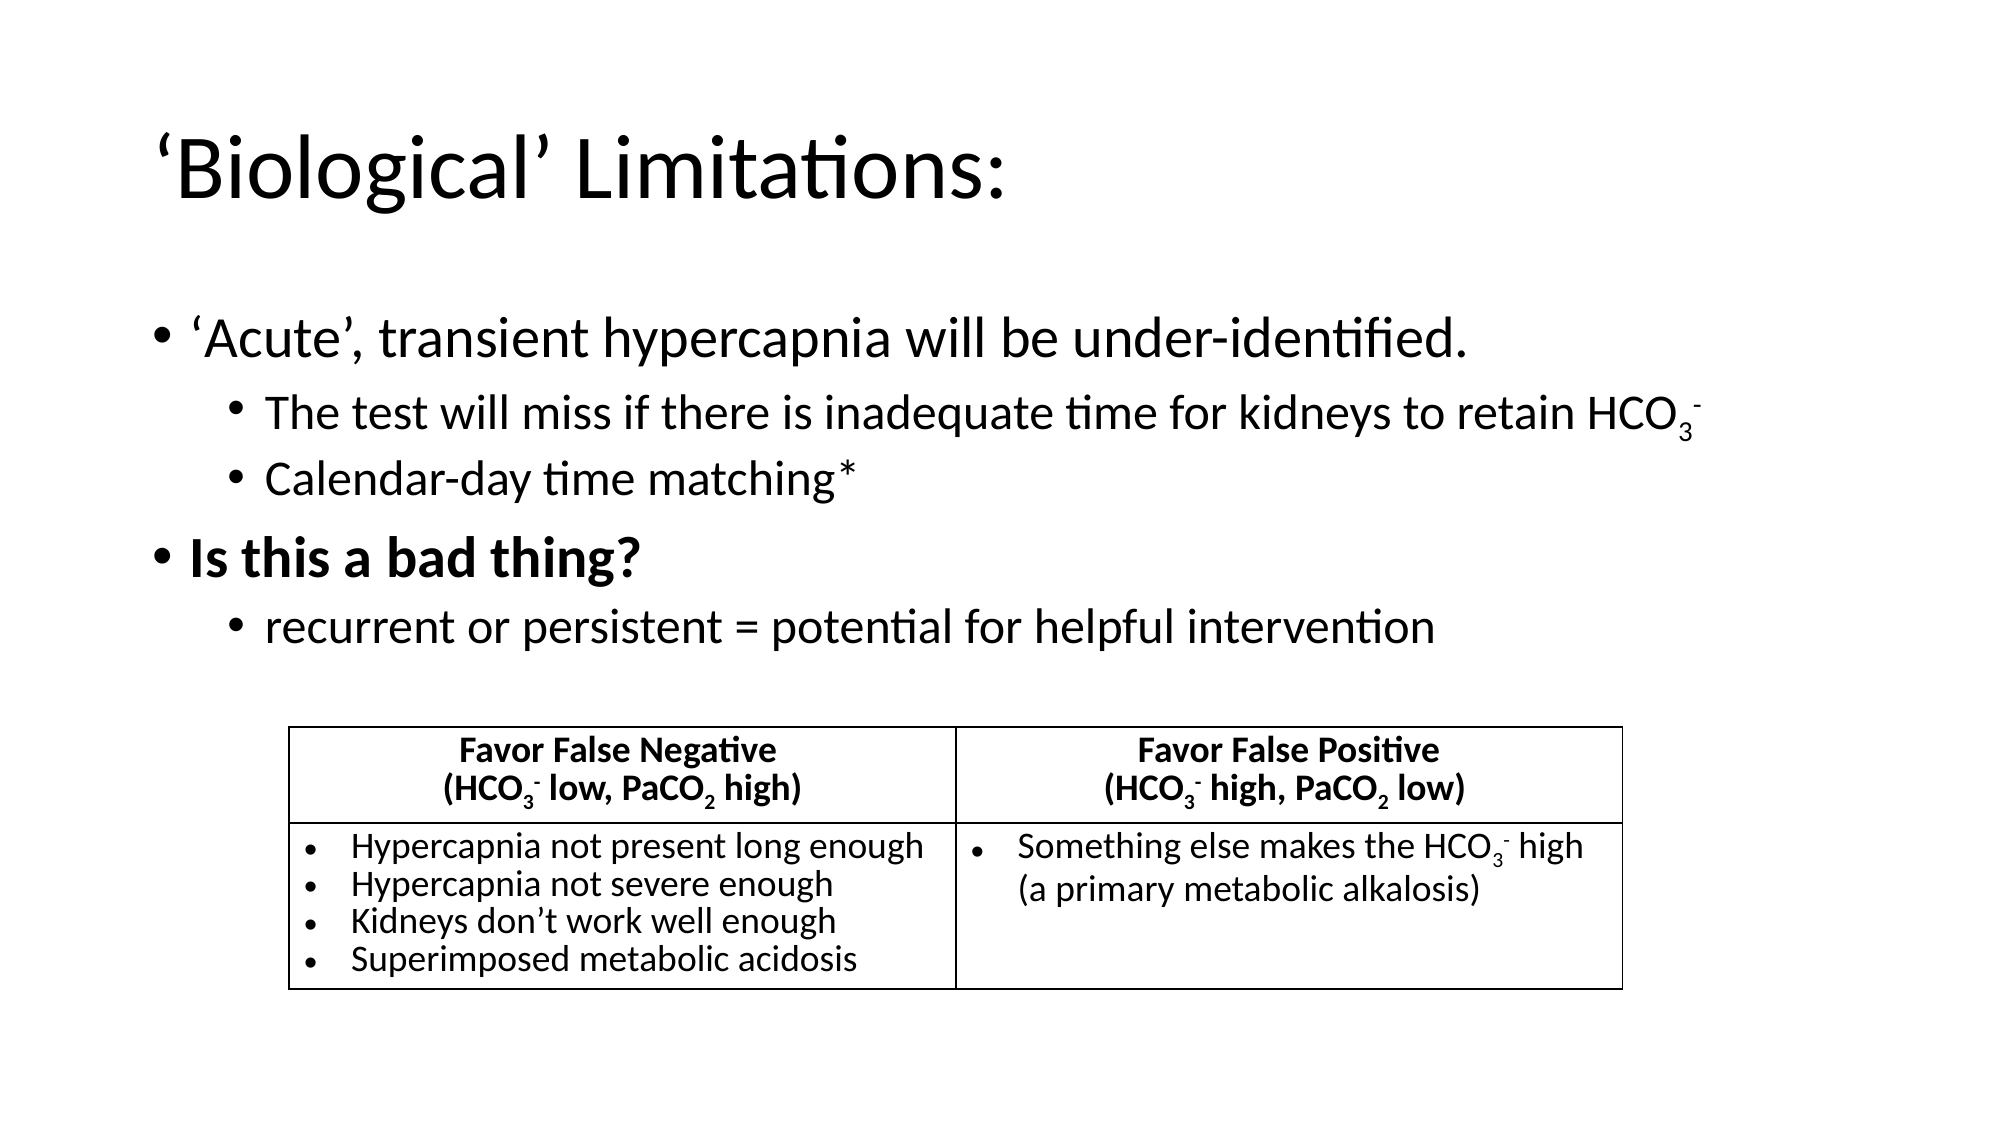

# ‘Biological’ Limitations:
‘Acute’, transient hypercapnia will be under-identified.
The test will miss if there is inadequate time for kidneys to retain HCO3-
Calendar-day time matching*
Is this a bad thing?
recurrent or persistent = potential for helpful intervention
| Favor False Negative (HCO3- low, PaCO2 high) | Favor False Positive (HCO3- high, PaCO2 low) |
| --- | --- |
| Hypercapnia not present long enough Hypercapnia not severe enough Kidneys don’t work well enough Superimposed metabolic acidosis | Something else makes the HCO3- high (a primary metabolic alkalosis) |